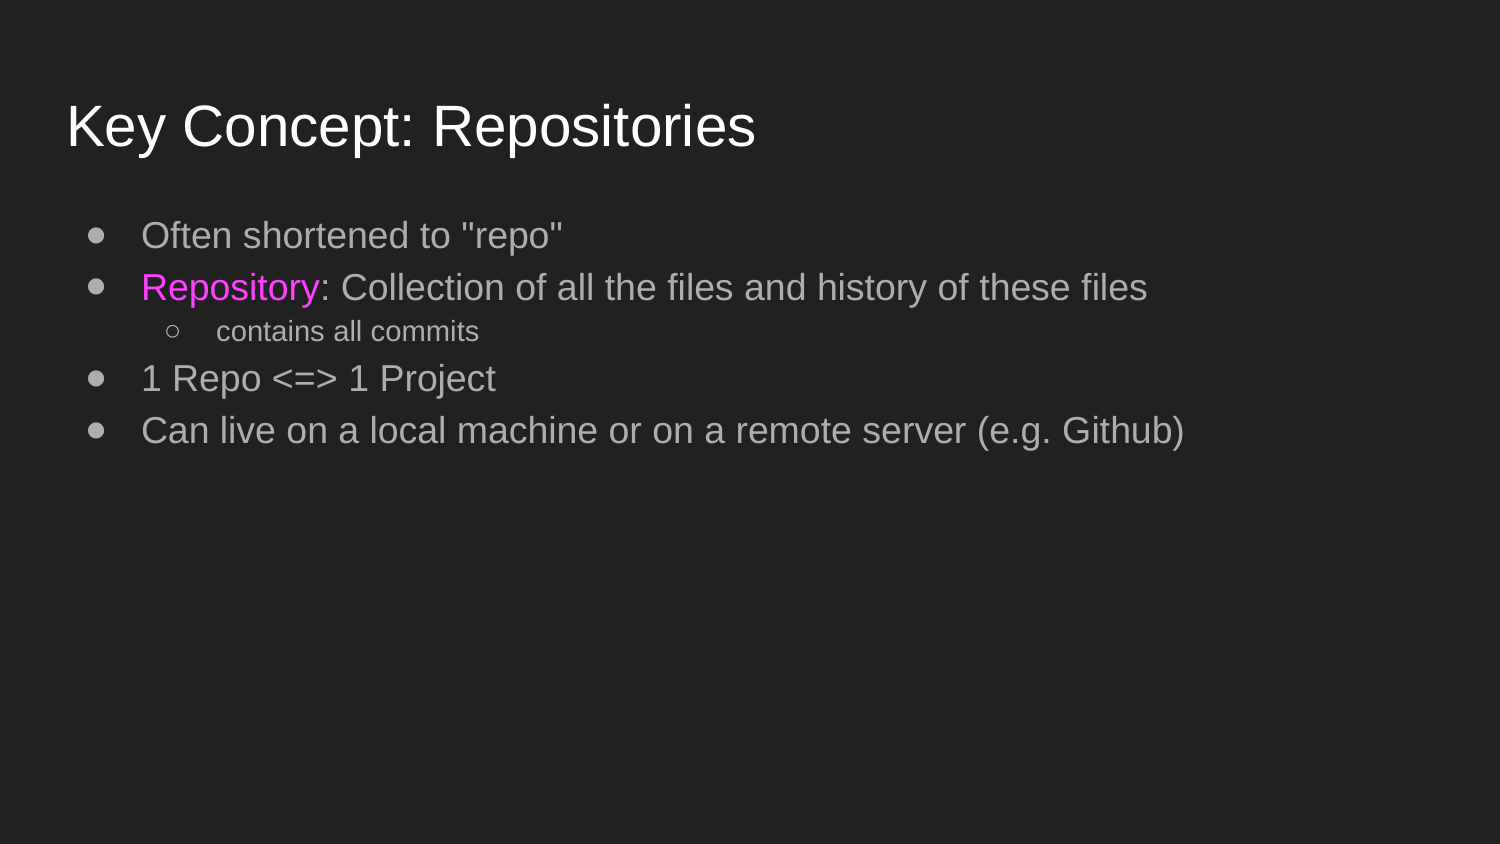

# Key Concept: Repositories
Often shortened to "repo"
Repository: Collection of all the files and history of these files
contains all commits
1 Repo <=> 1 Project
Can live on a local machine or on a remote server (e.g. Github)